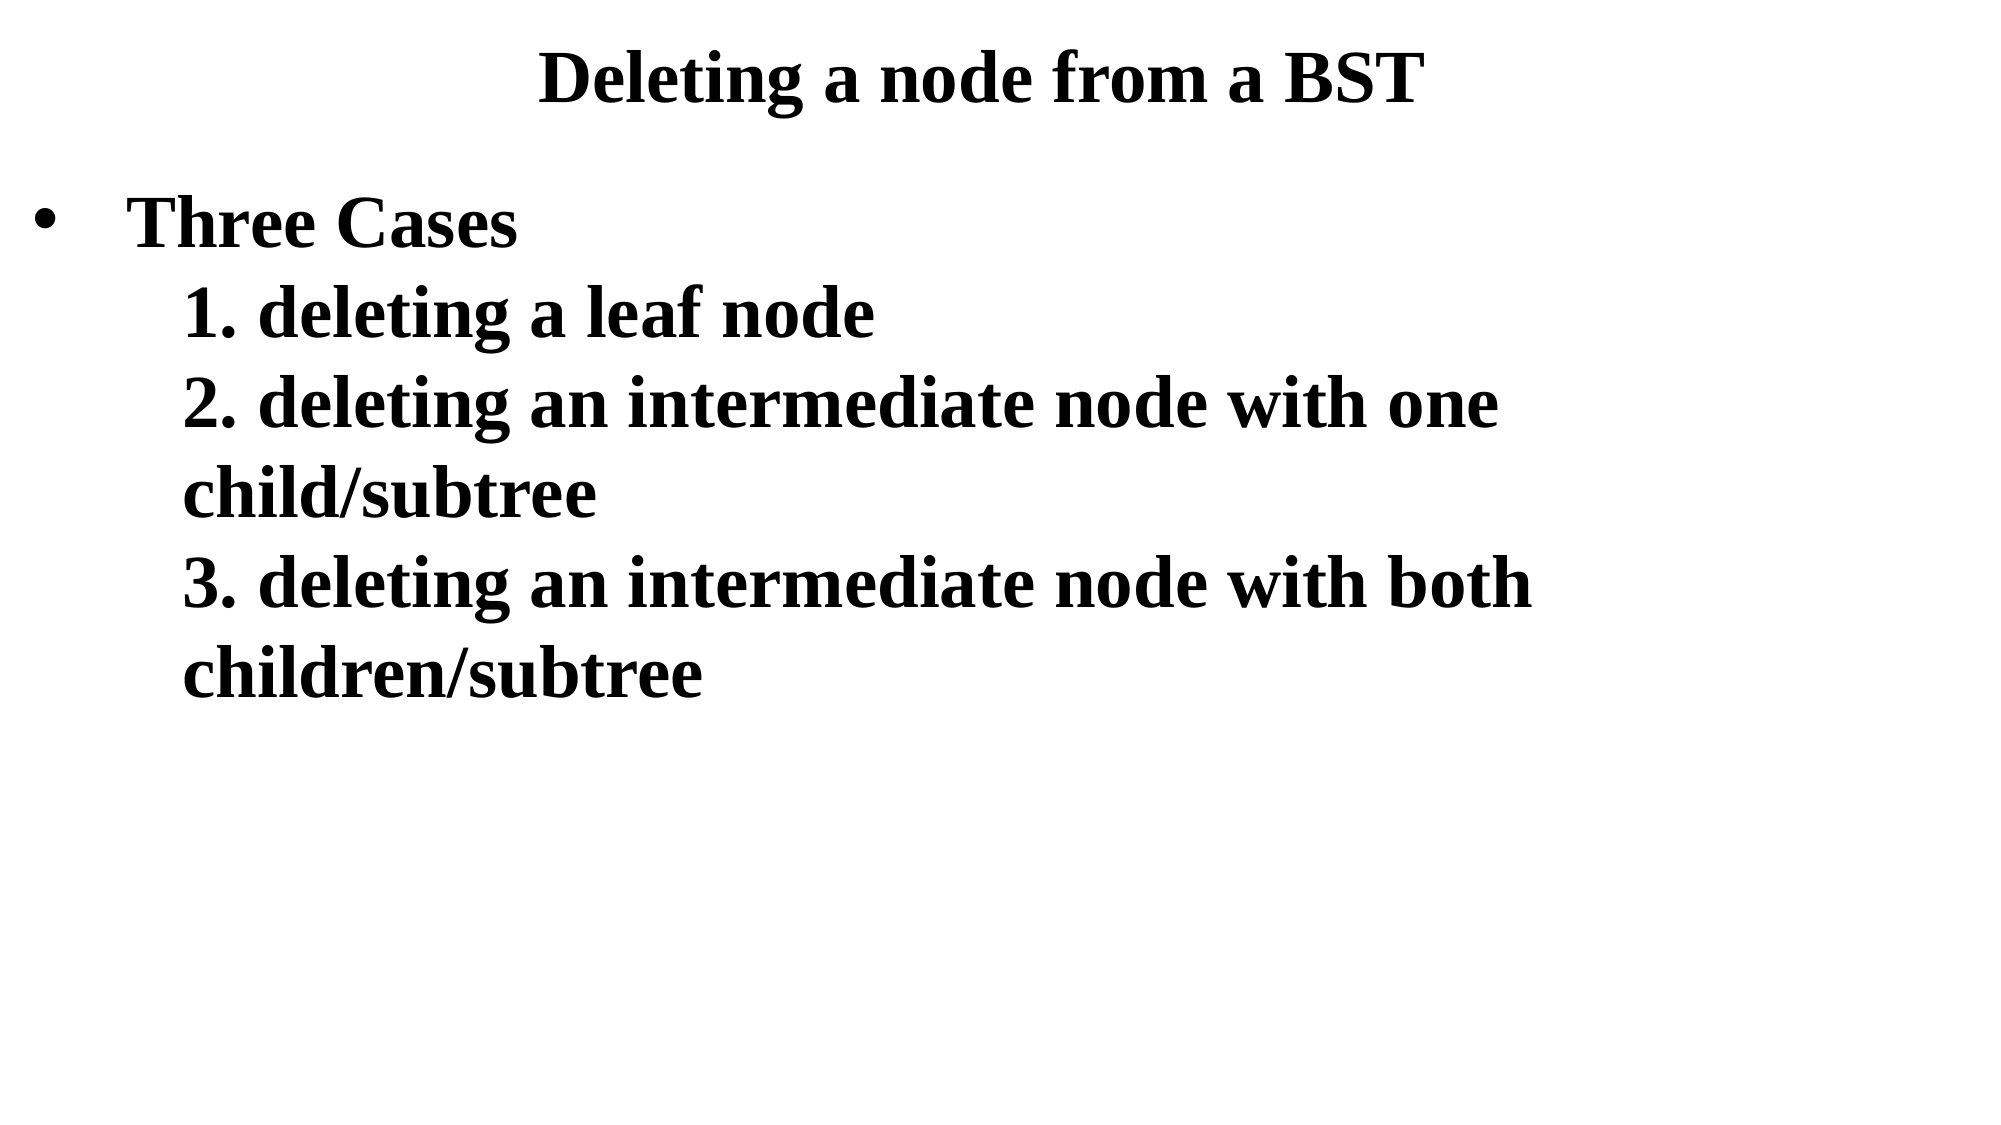

Deleting a node from a BST
Three Cases
1. deleting a leaf node
2. deleting an intermediate node with one child/subtree
3. deleting an intermediate node with both children/subtree